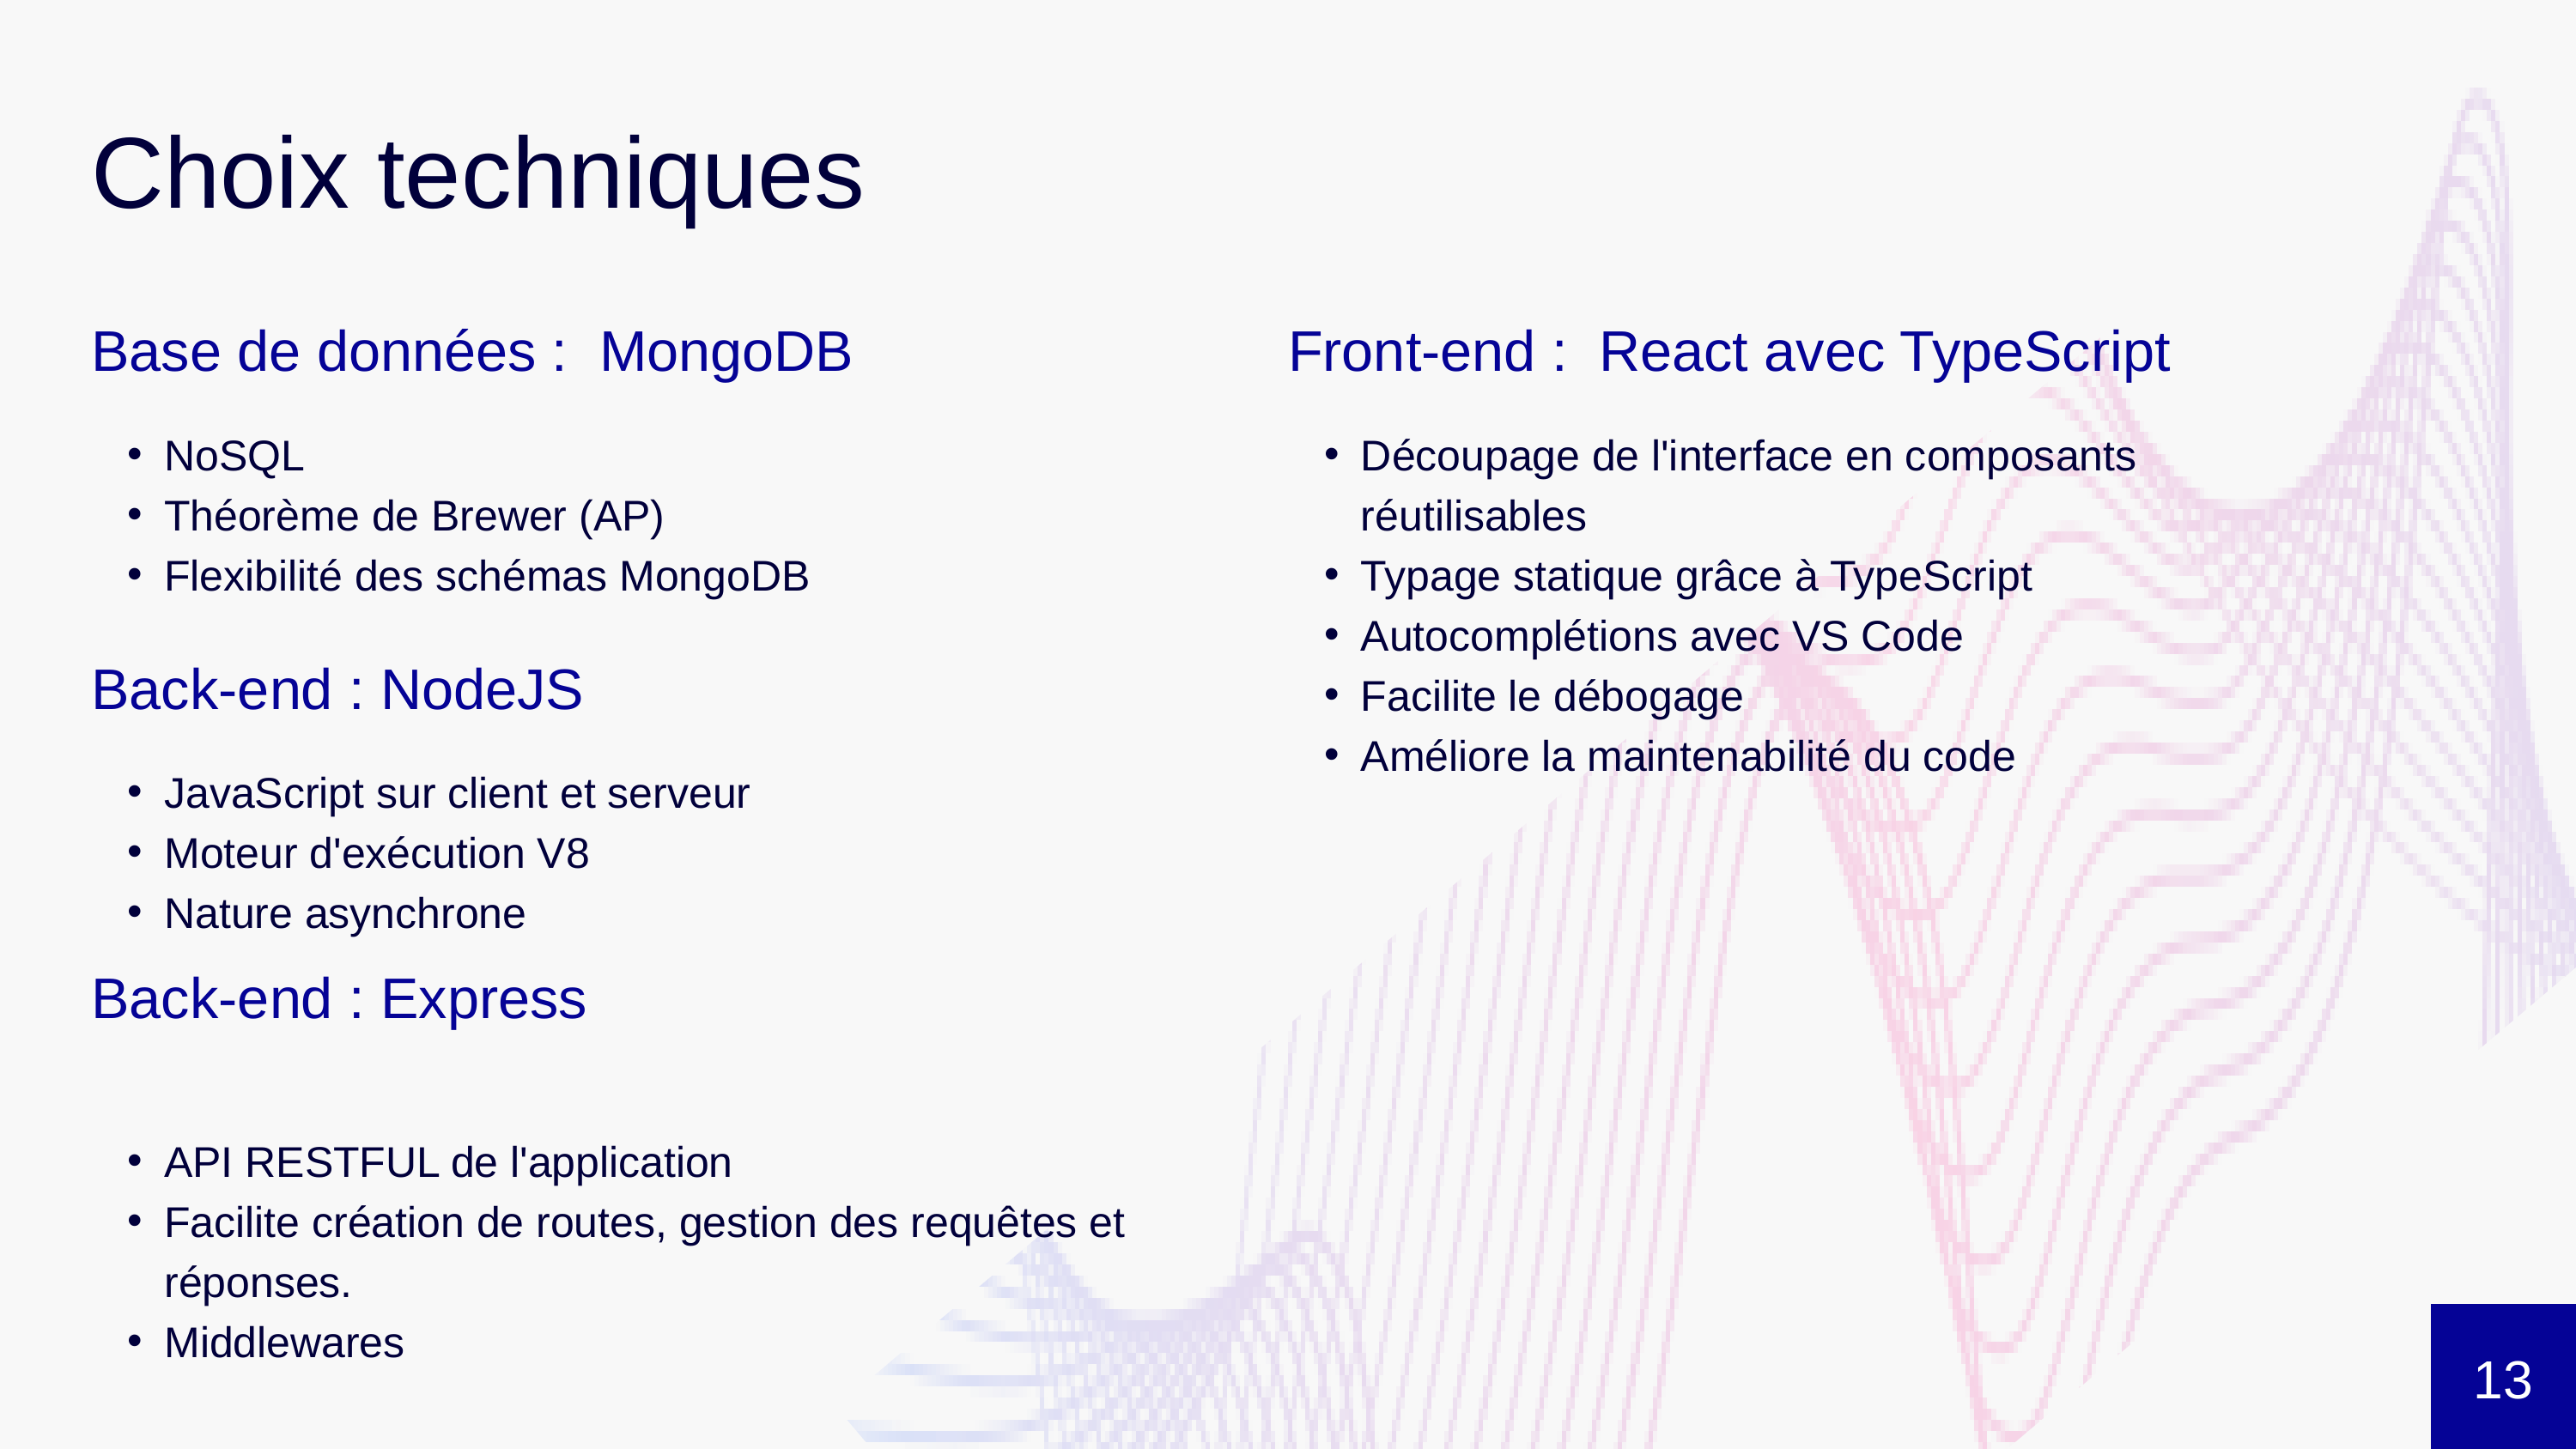

Choix techniques

Base de données :  MongoDB
NoSQL
Théorème de Brewer (AP)
Flexibilité des schémas MongoDB

Front-end :  React avec TypeScript
Découpage de l'interface en composants réutilisables
Typage statique grâce à TypeScript
Autocomplétions avec VS Code
Facilite le débogage
Améliore la maintenabilité du code

Back-end : NodeJS
JavaScript sur client et serveur
Moteur d'exécution V8
Nature asynchrone

Back-end : Express

API RESTFUL de l'application
Facilite création de routes, gestion des requêtes et réponses.
Middlewares

13